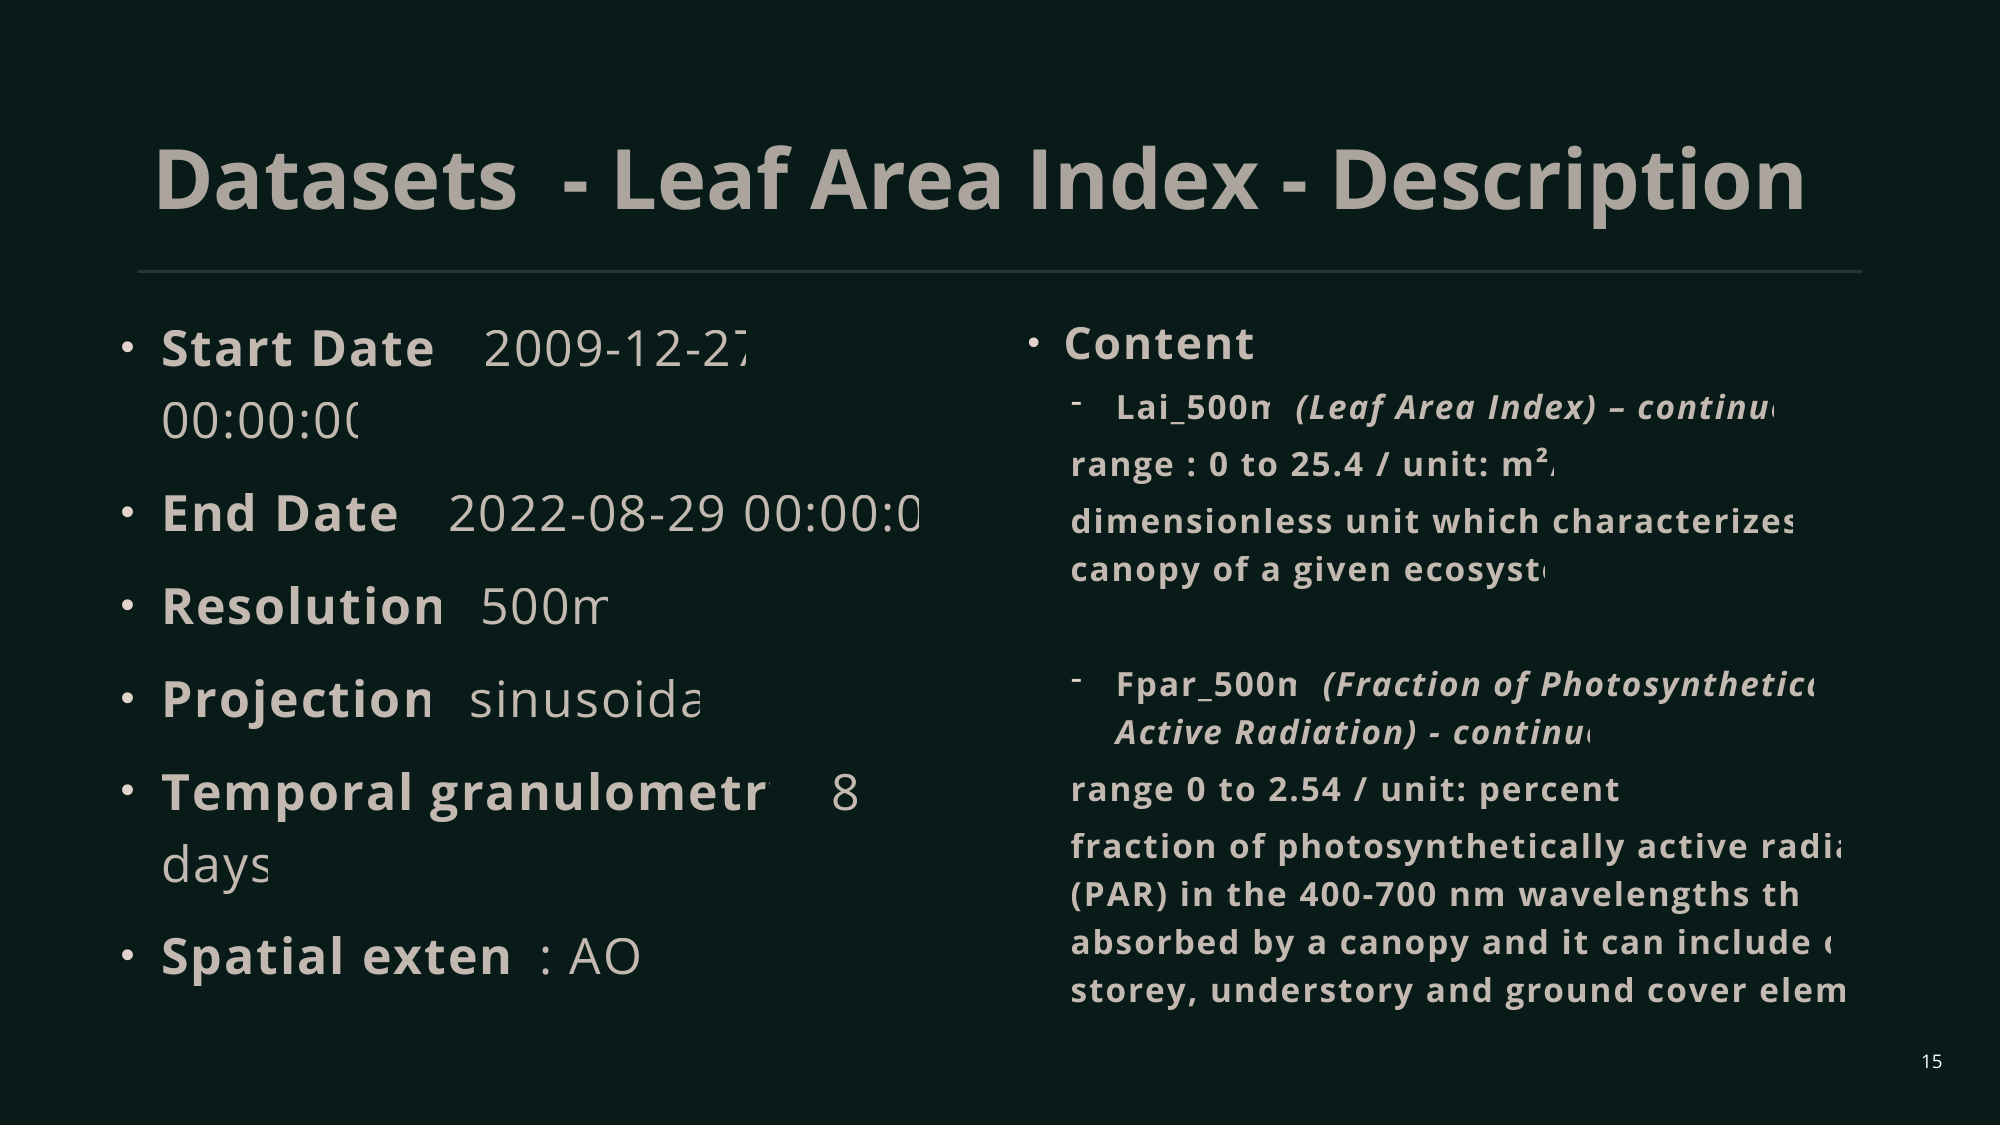

# Datasets  - Leaf Area Index - Description
Start Date : 2009-12-27 00:00:00
End Date : 2022-08-29 00:00:00
Resolution: 500m
Projection: sinusoidal
Temporal granulometry: 8 days
Spatial extent: AOI

Content:
Lai_500m (Leaf Area Index) – continuous
	range : 0 to 25.4 / unit: m²/m²
dimensionless unit which characterizes the canopy of a given ecosystem

Fpar_500m (Fraction of Photosynthetically Active Radiation) - continuous
	range 0 to 2.54 / unit: percentage
fraction of photosynthetically active radiation (PAR) in the 400-700 nm wavelengths that is absorbed by a canopy and it can include over-storey, understory and ground cover elements
15